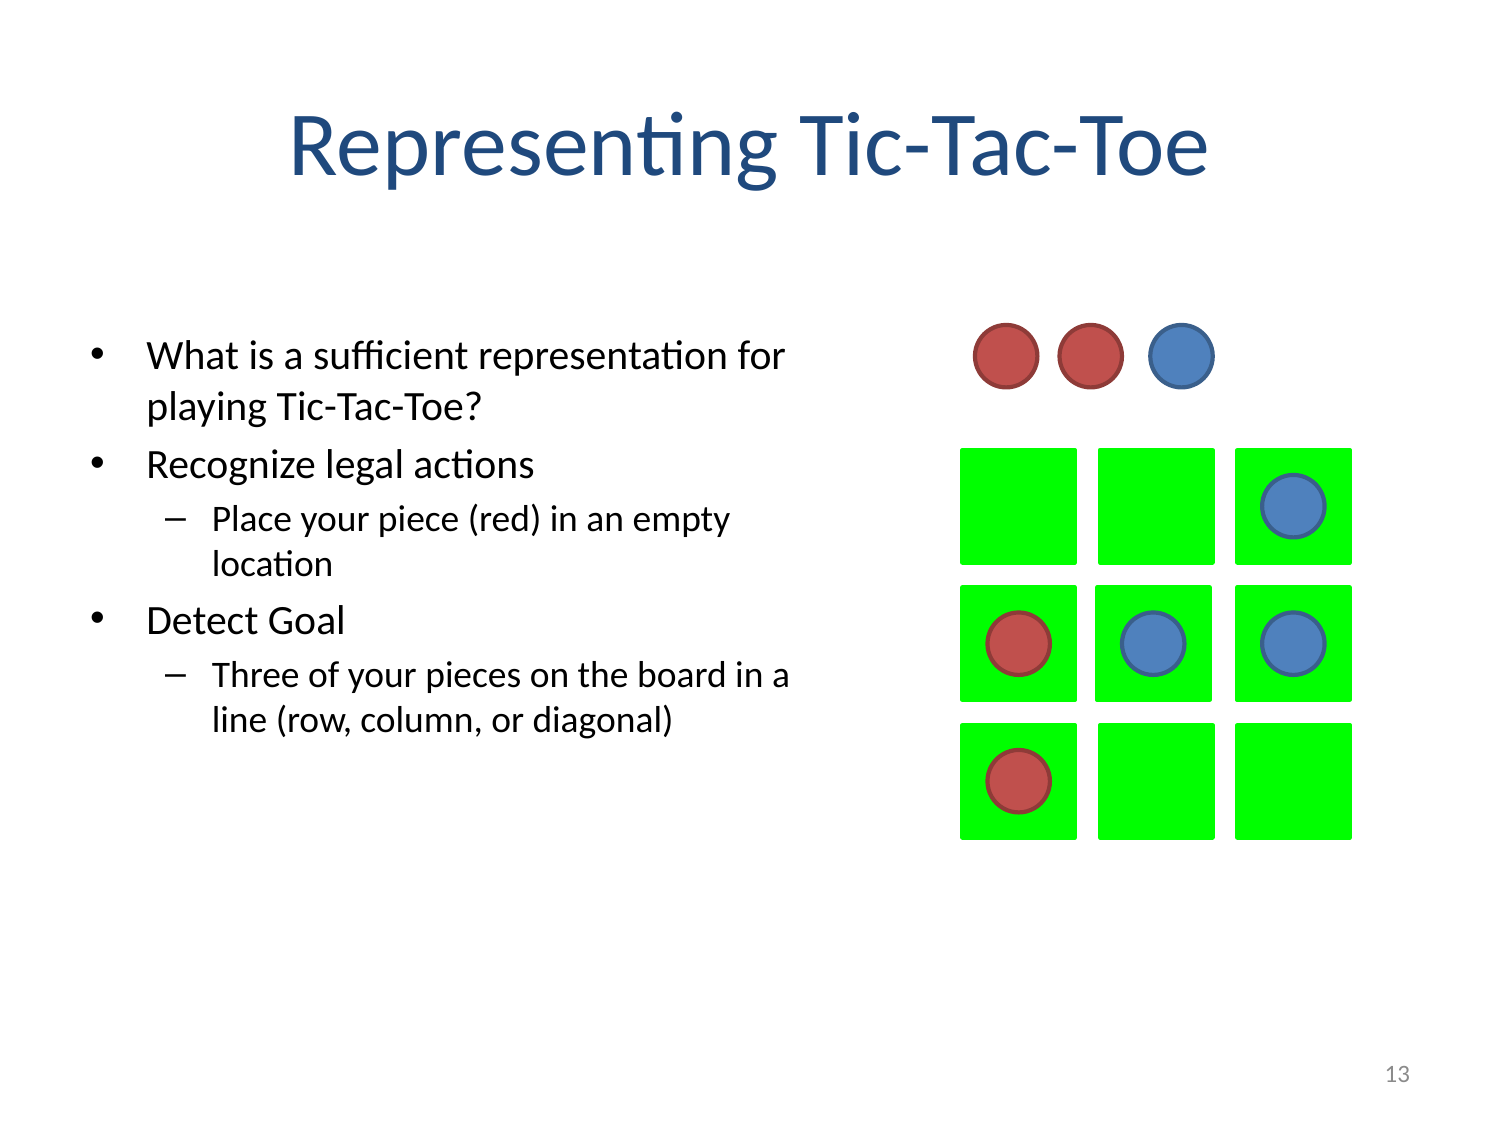

# Representing Tic-Tac-Toe

What is a sufficient representation for playing Tic-Tac-Toe?
Recognize legal actions
Place your piece (red) in an empty location
Detect Goal
Three of your pieces on the board in a line (row, column, or diagonal)

13